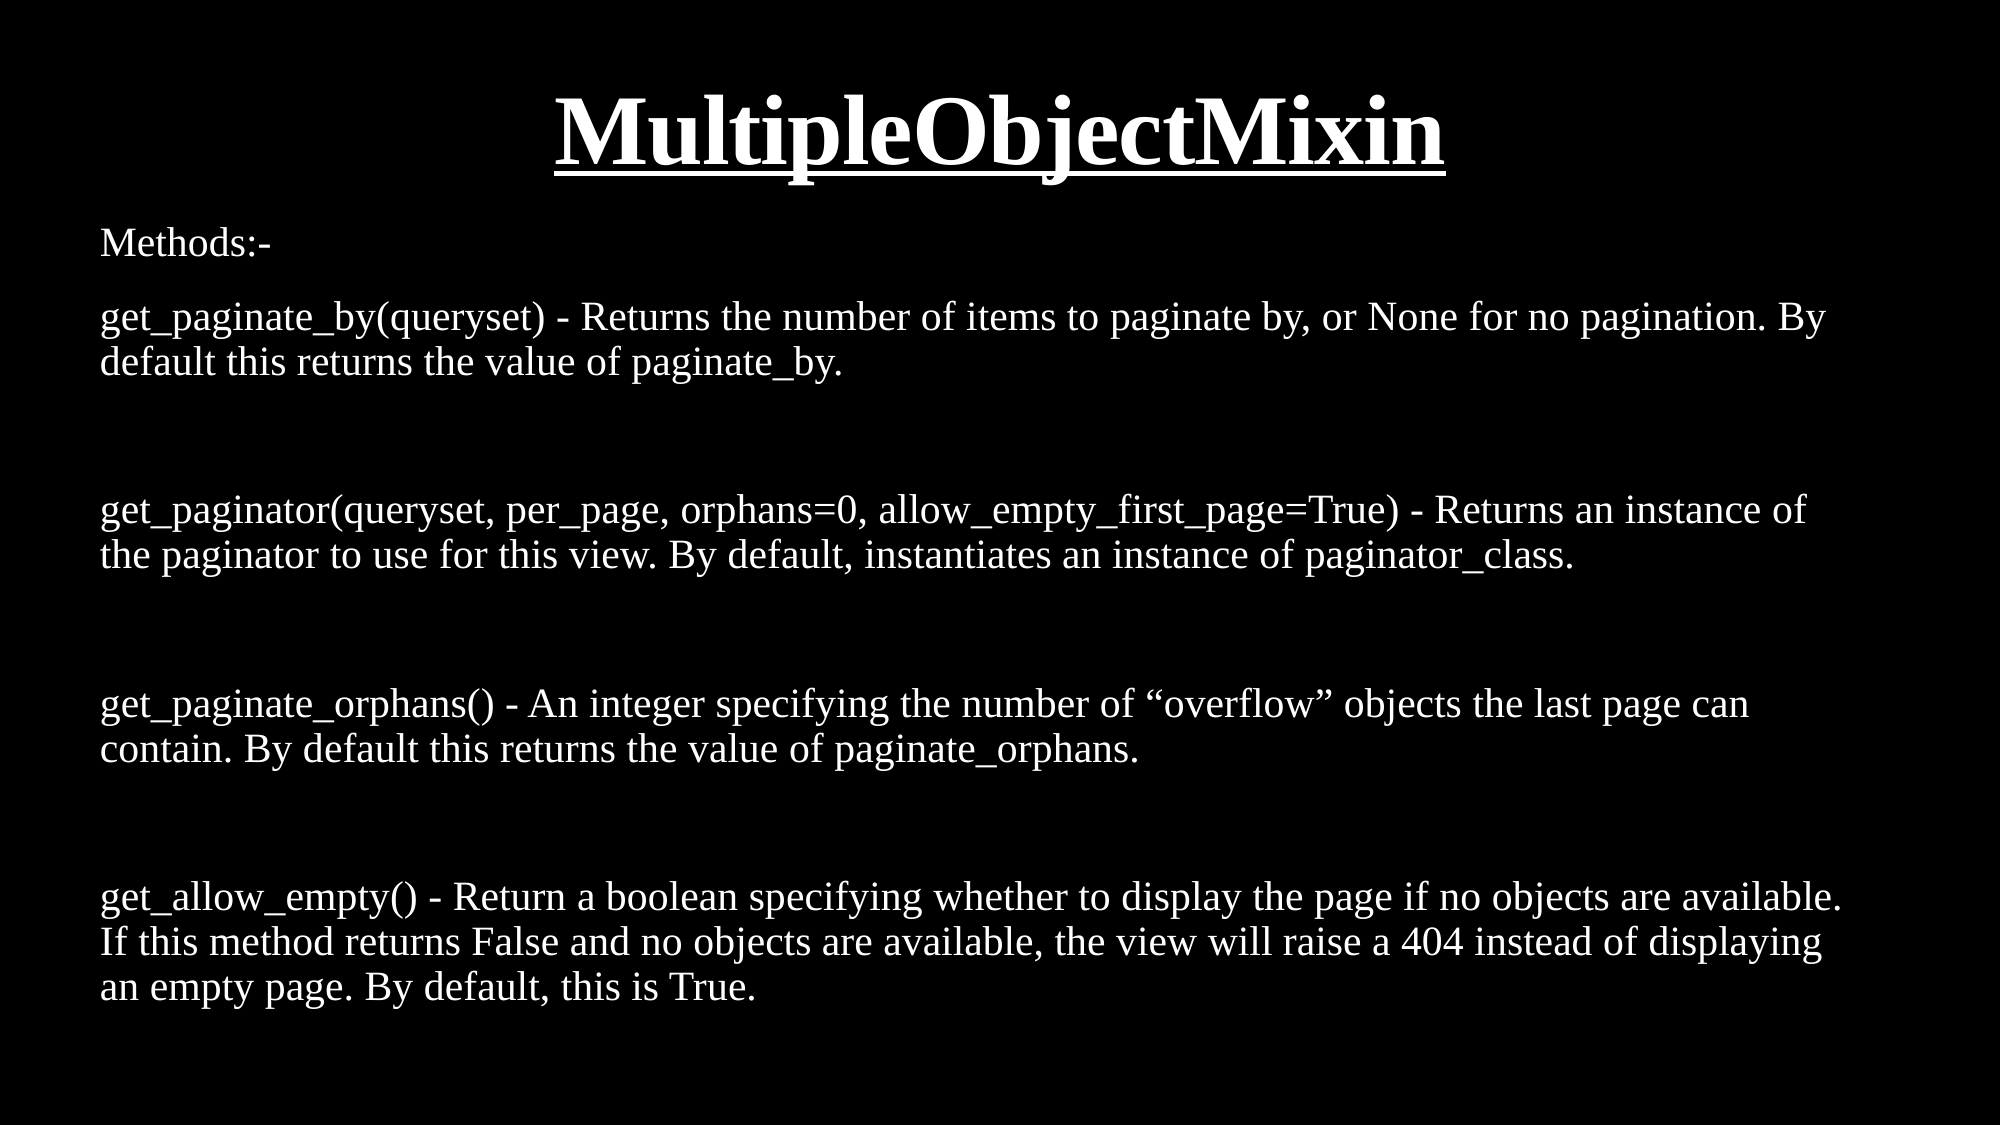

# MultipleObjectMixin
Methods:-
get_paginate_by(queryset) - Returns the number of items to paginate by, or None for no pagination. By default this returns the value of paginate_by.

get_paginator(queryset, per_page, orphans=0, allow_empty_first_page=True) - Returns an instance of the paginator to use for this view. By default, instantiates an instance of paginator_class.

get_paginate_orphans() - An integer specifying the number of “overflow” objects the last page can contain. By default this returns the value of paginate_orphans.

get_allow_empty() - Return a boolean specifying whether to display the page if no objects are available. If this method returns False and no objects are available, the view will raise a 404 instead of displaying an empty page. By default, this is True.